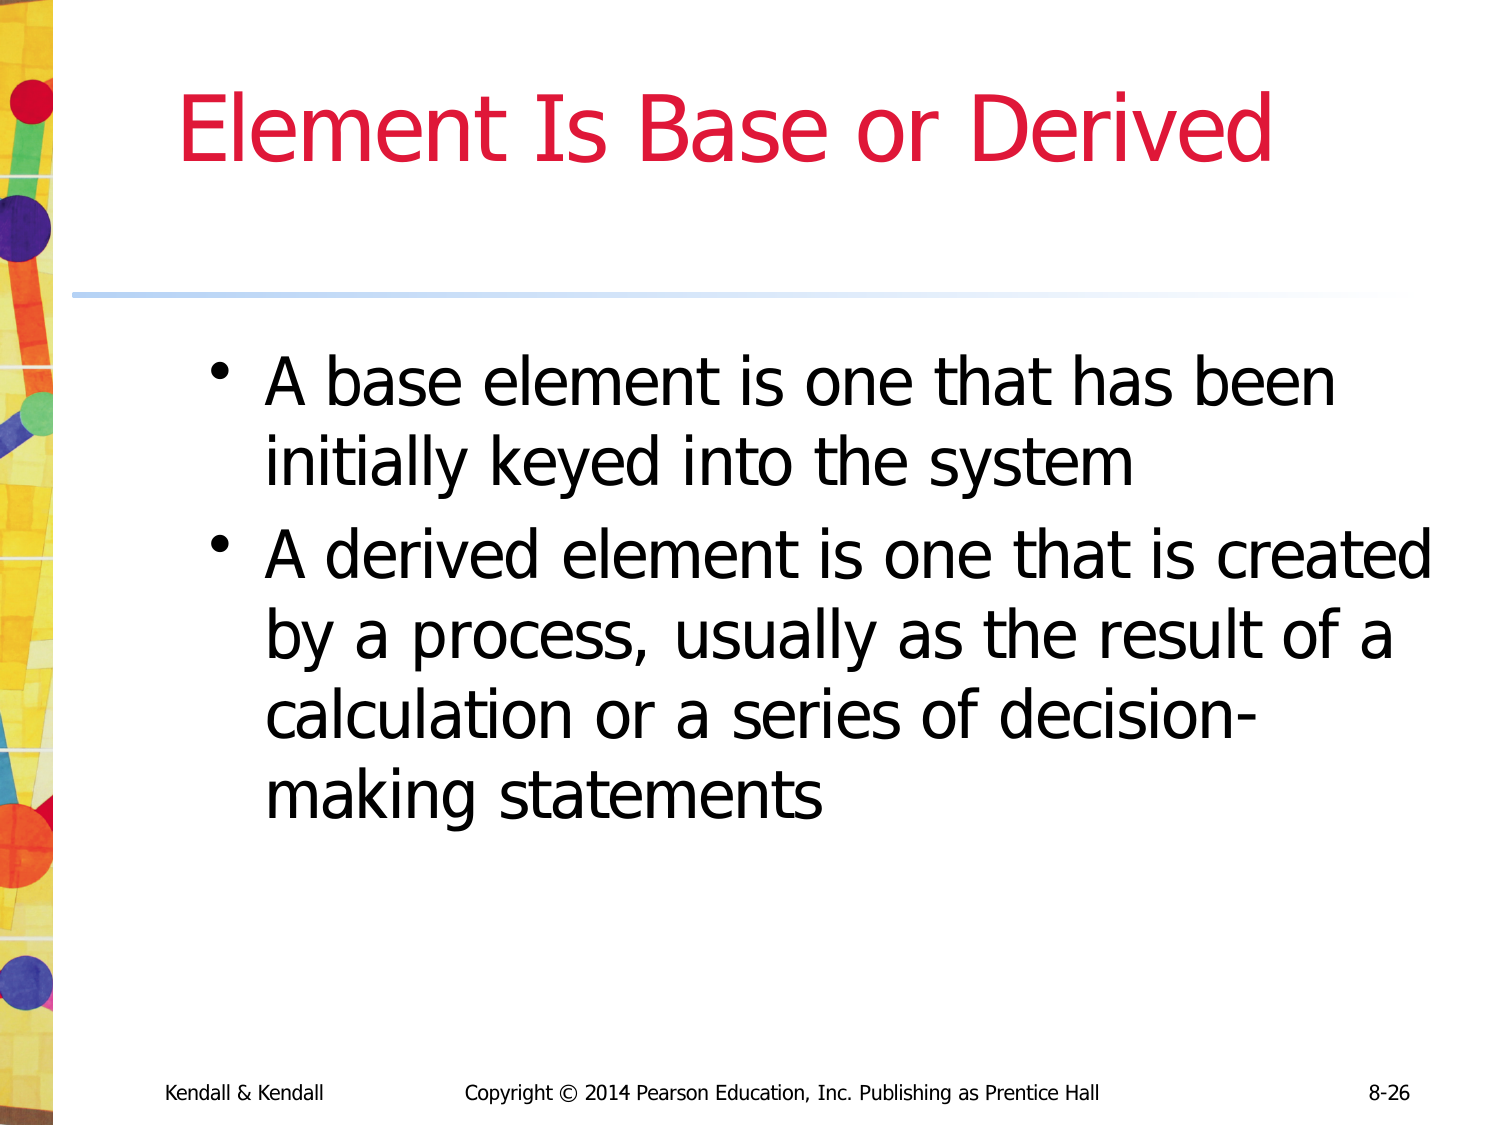

# Element Is Base or Derived
A base element is one that has been initially keyed into the system
A derived element is one that is created by a process, usually as the result of a calculation or a series of decision-making statements
Kendall & Kendall	Copyright © 2014 Pearson Education, Inc. Publishing as Prentice Hall
8-26